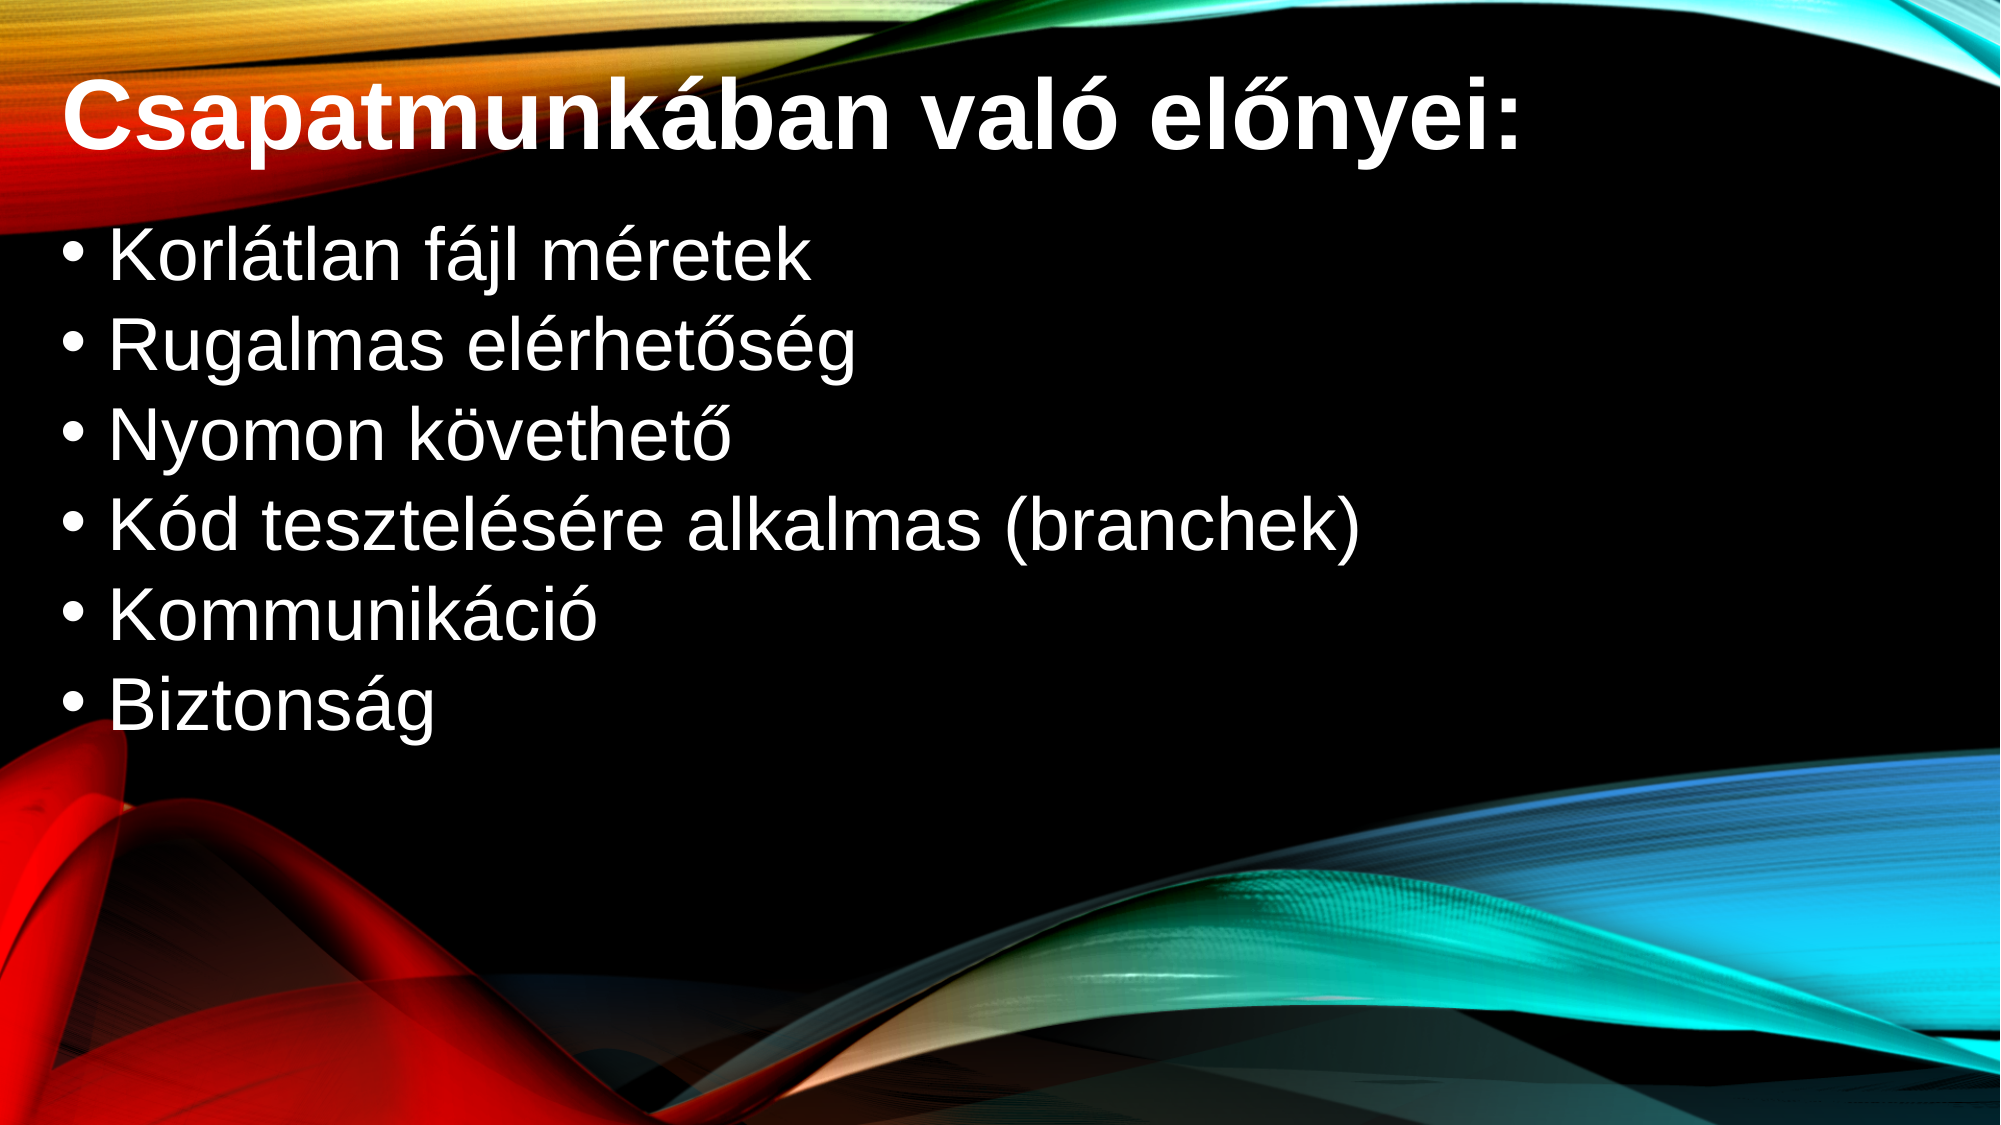

Csapatmunkában való előnyei:

Korlátlan fájl méretek
Rugalmas elérhetőség
Nyomon követhető
Kód tesztelésére alkalmas (branchek)
Kommunikáció
Biztonság